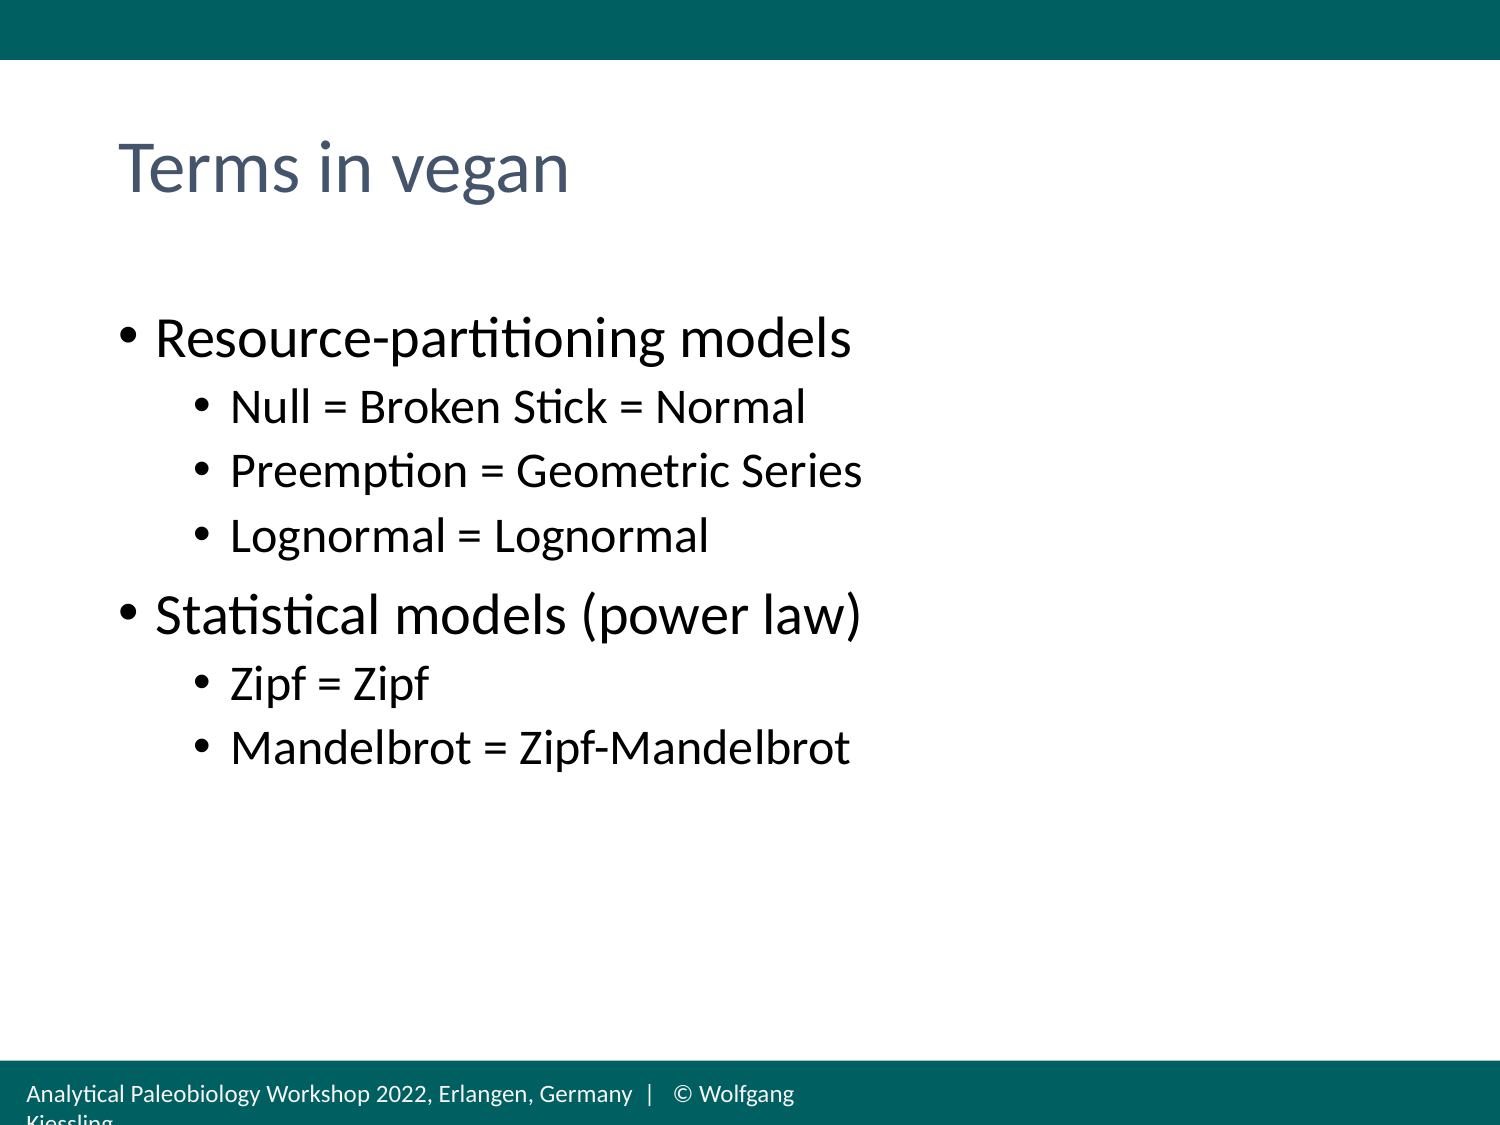

# Terms in vegan
Resource-partitioning models
Null = Broken Stick = Normal
Preemption = Geometric Series
Lognormal = Lognormal
Statistical models (power law)
Zipf = Zipf
Mandelbrot = Zipf-Mandelbrot